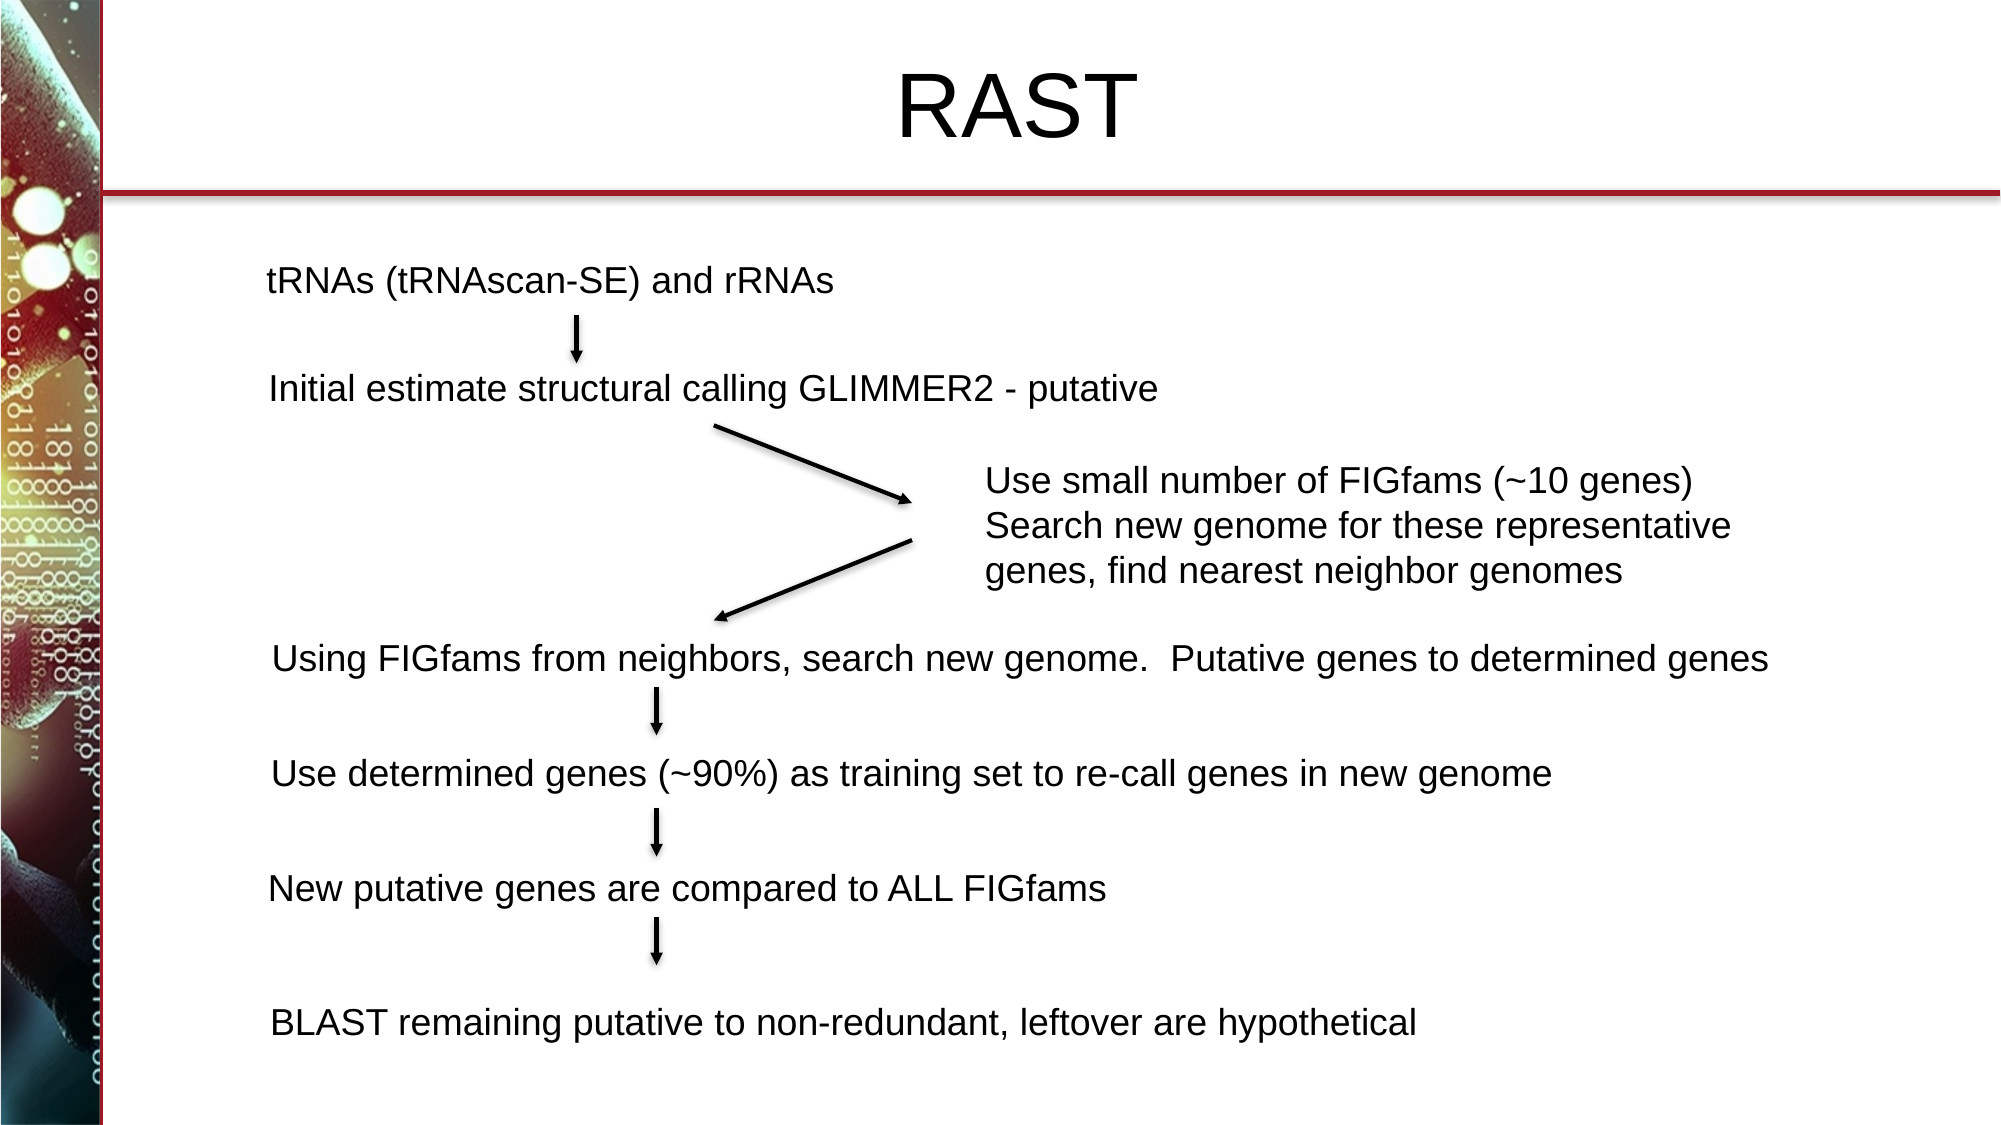

# RAST
tRNAs (tRNAscan-SE) and rRNAs
Initial estimate structural calling GLIMMER2 - putative
Use small number of FIGfams (~10 genes)
Search new genome for these representative genes, find nearest neighbor genomes
Using FIGfams from neighbors, search new genome.  Putative genes to determined genes
Use determined genes (~90%) as training set to re-call genes in new genome
New putative genes are compared to ALL FIGfams
BLAST remaining putative to non-redundant, leftover are hypothetical